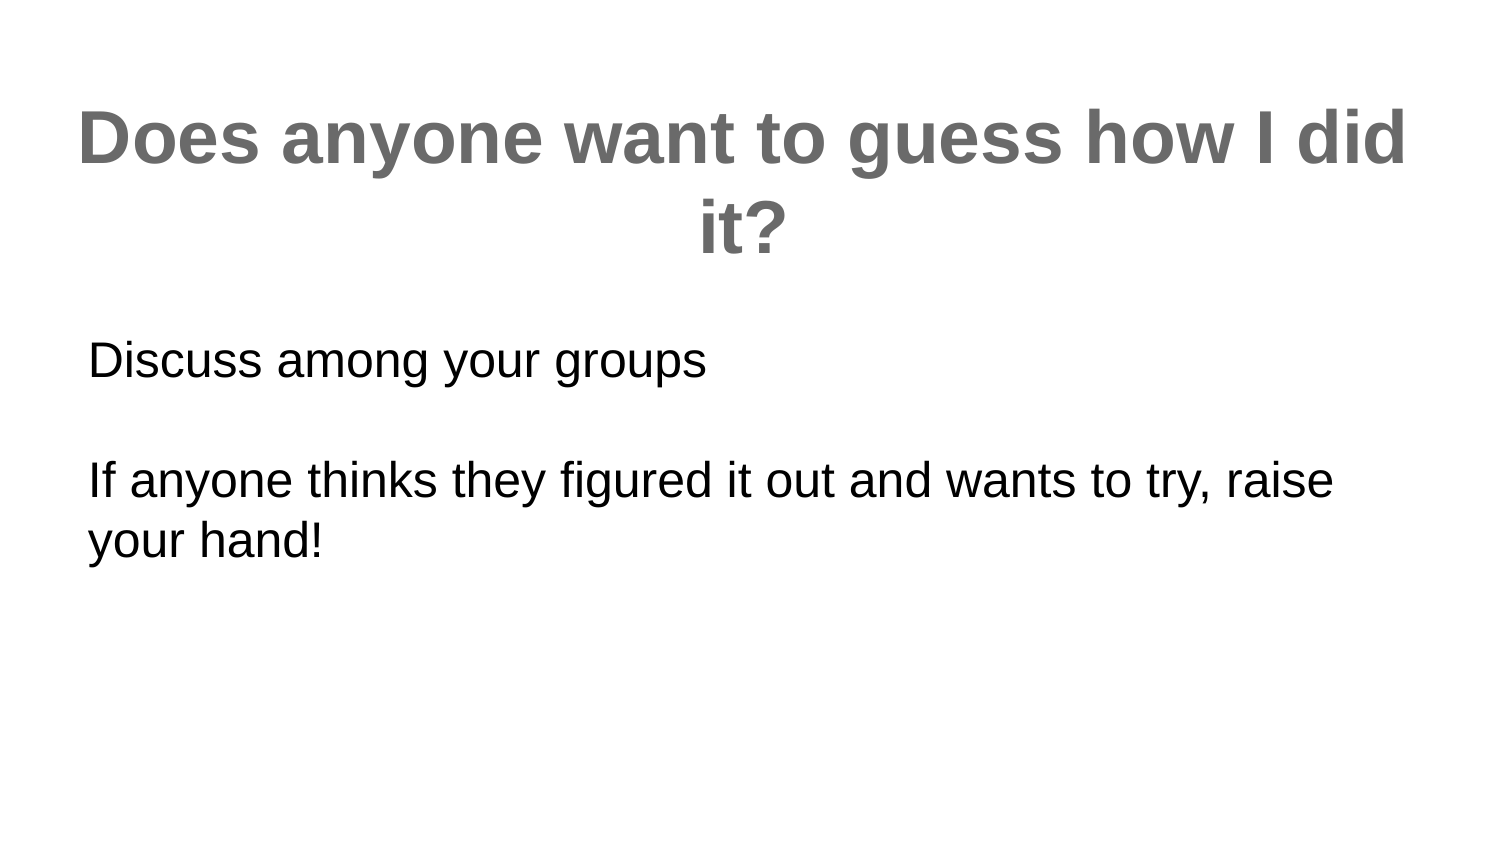

Does anyone want to guess how I did it?
Discuss among your groups

If anyone thinks they figured it out and wants to try, raise your hand!